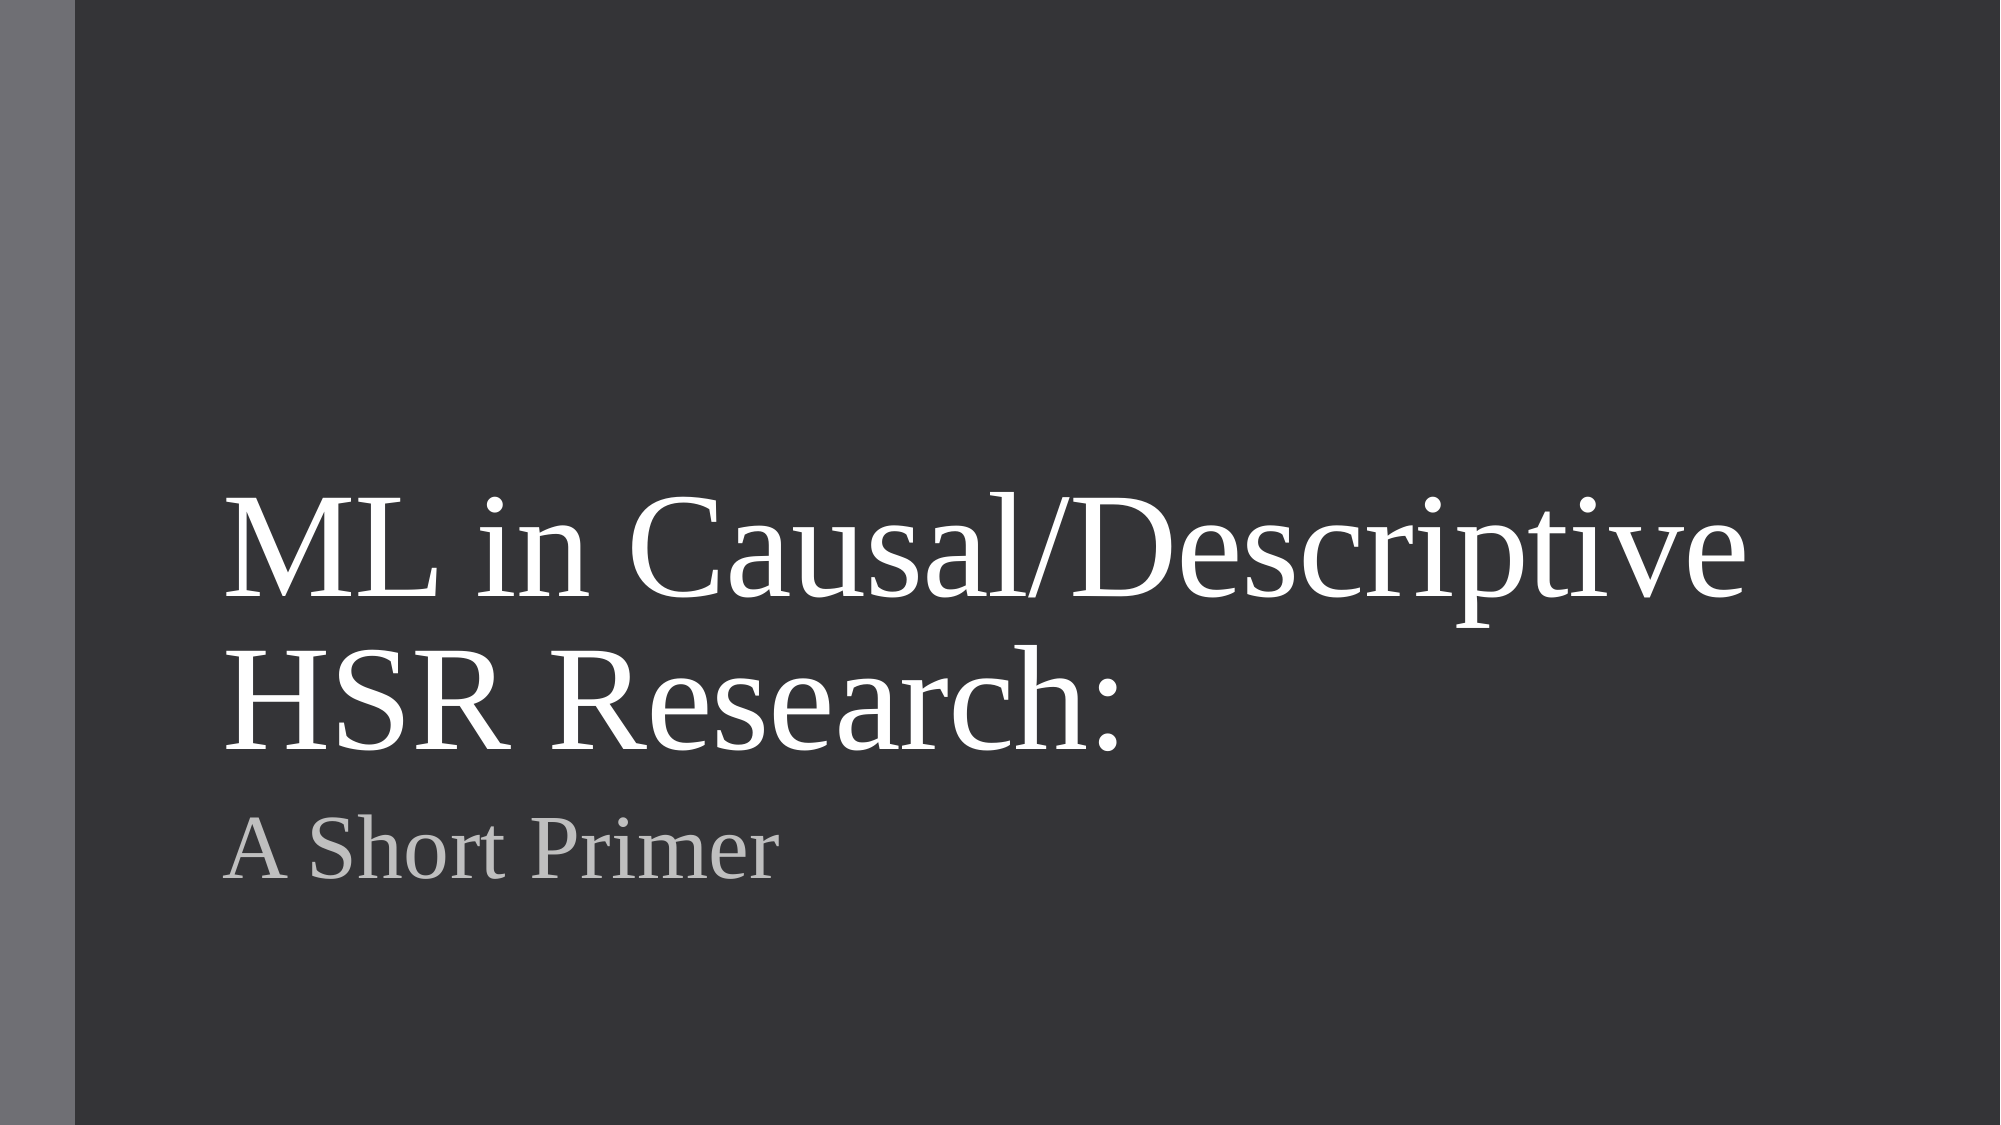

# ML in Causal/Descriptive HSR Research:
A Short Primer